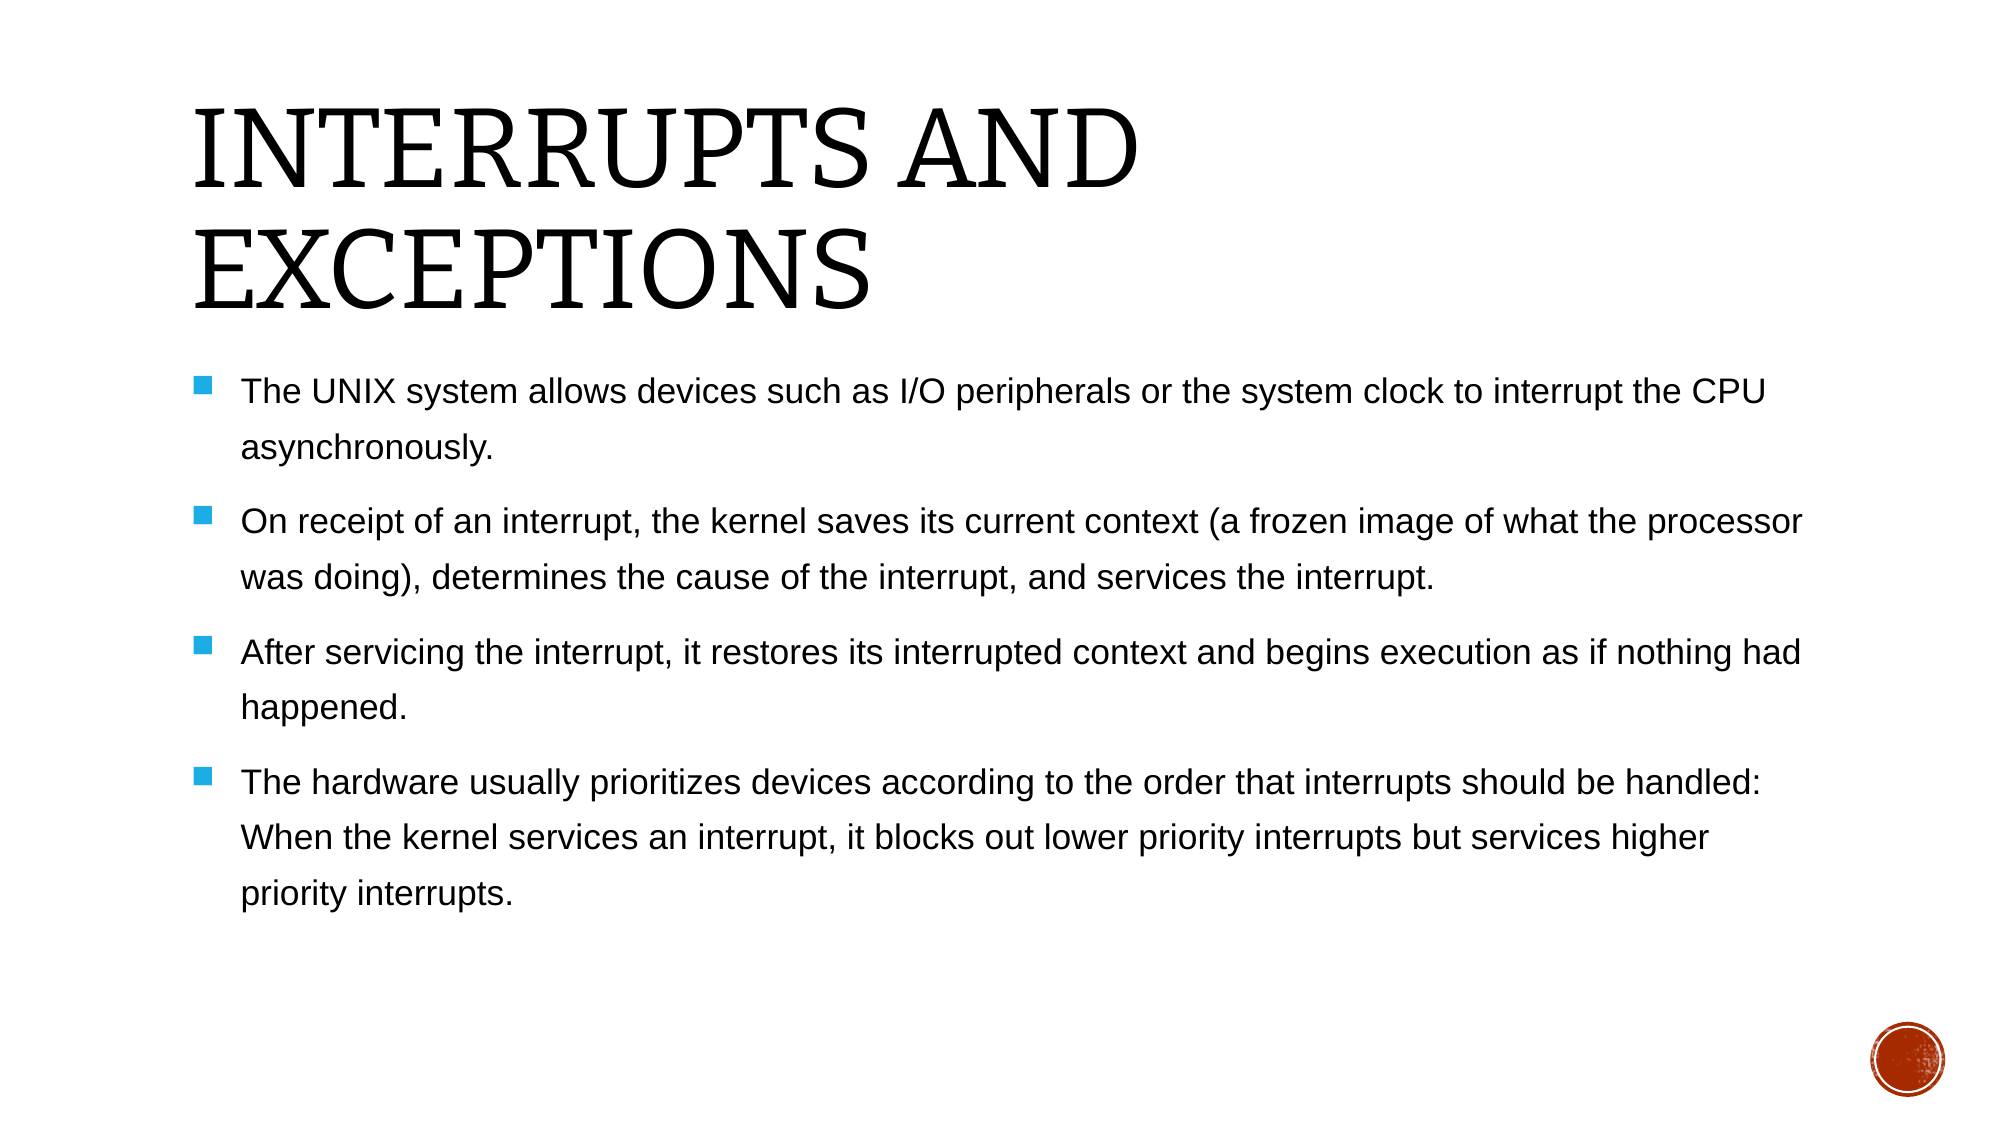

# Interrupts and exceptions
The UNIX system allows devices such as I/O peripherals or the system clock to interrupt the CPU asynchronously.
On receipt of an interrupt, the kernel saves its current context (a frozen image of what the processor was doing), determines the cause of the interrupt, and services the interrupt.
After servicing the interrupt, it restores its interrupted context and begins execution as if nothing had happened.
The hardware usually prioritizes devices according to the order that interrupts should be handled: When the kernel services an interrupt, it blocks out lower priority interrupts but services higher priority interrupts.